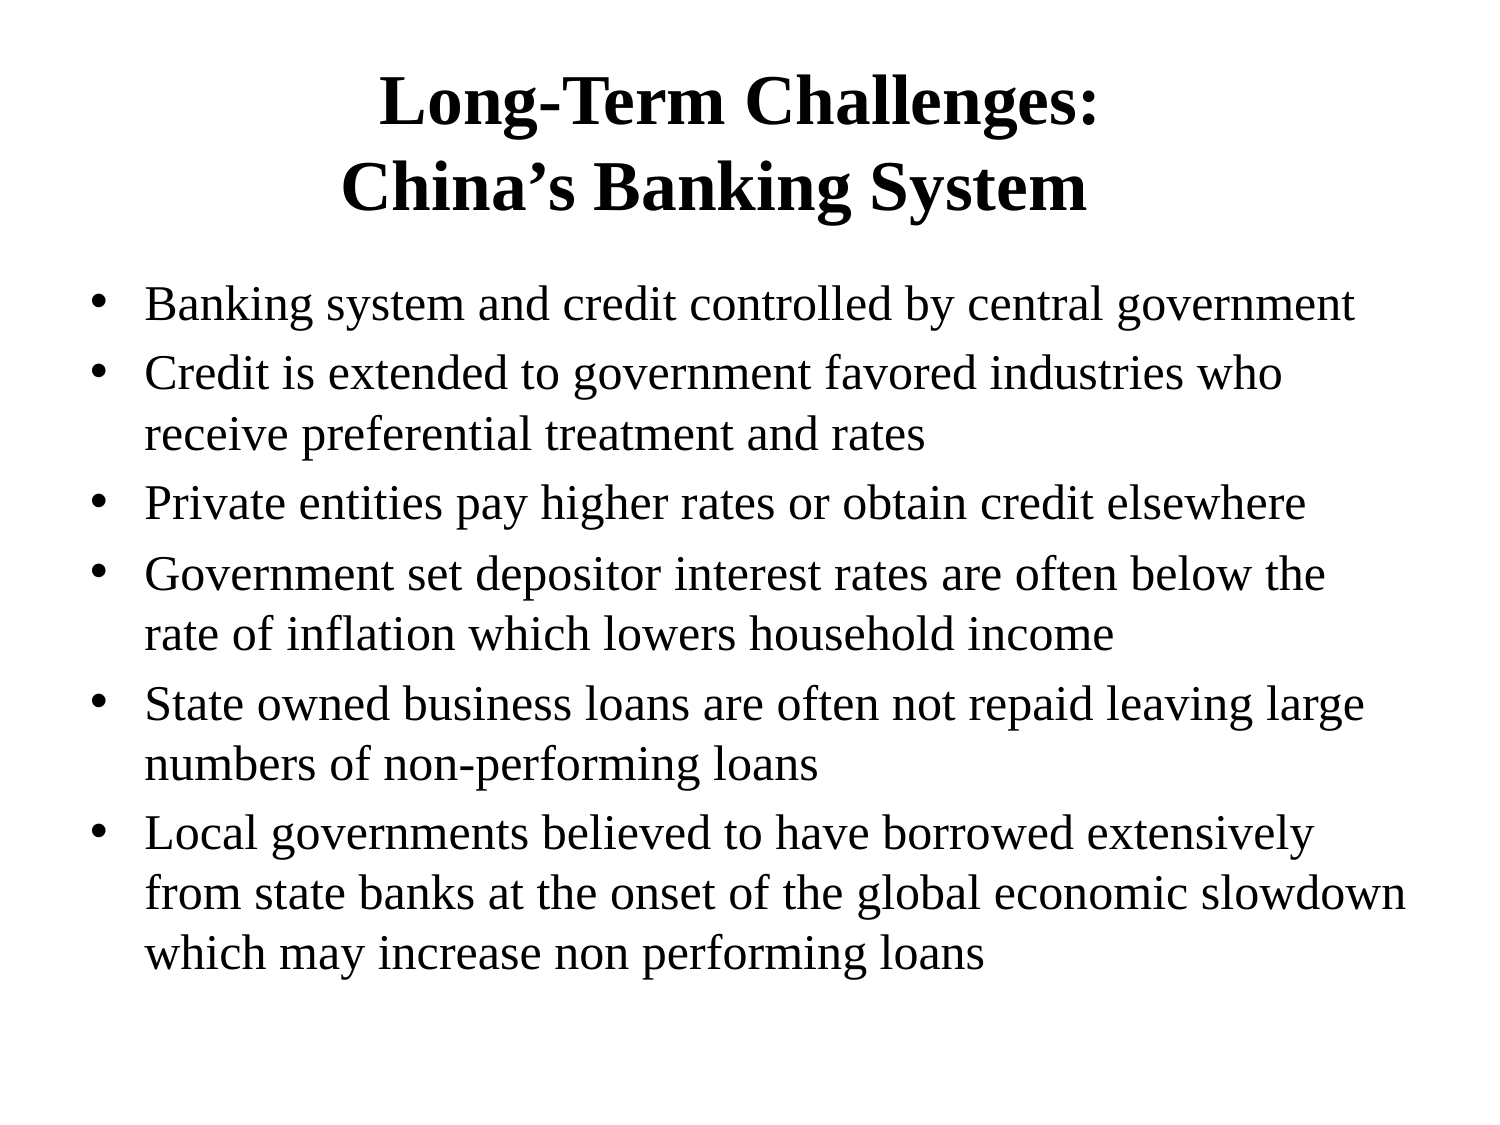

# Long-Term Challenges: China’s Banking System
Banking system and credit controlled by central government
Credit is extended to government favored industries who receive preferential treatment and rates
Private entities pay higher rates or obtain credit elsewhere
Government set depositor interest rates are often below the rate of inflation which lowers household income
State owned business loans are often not repaid leaving large numbers of non-performing loans
Local governments believed to have borrowed extensively from state banks at the onset of the global economic slowdown which may increase non performing loans